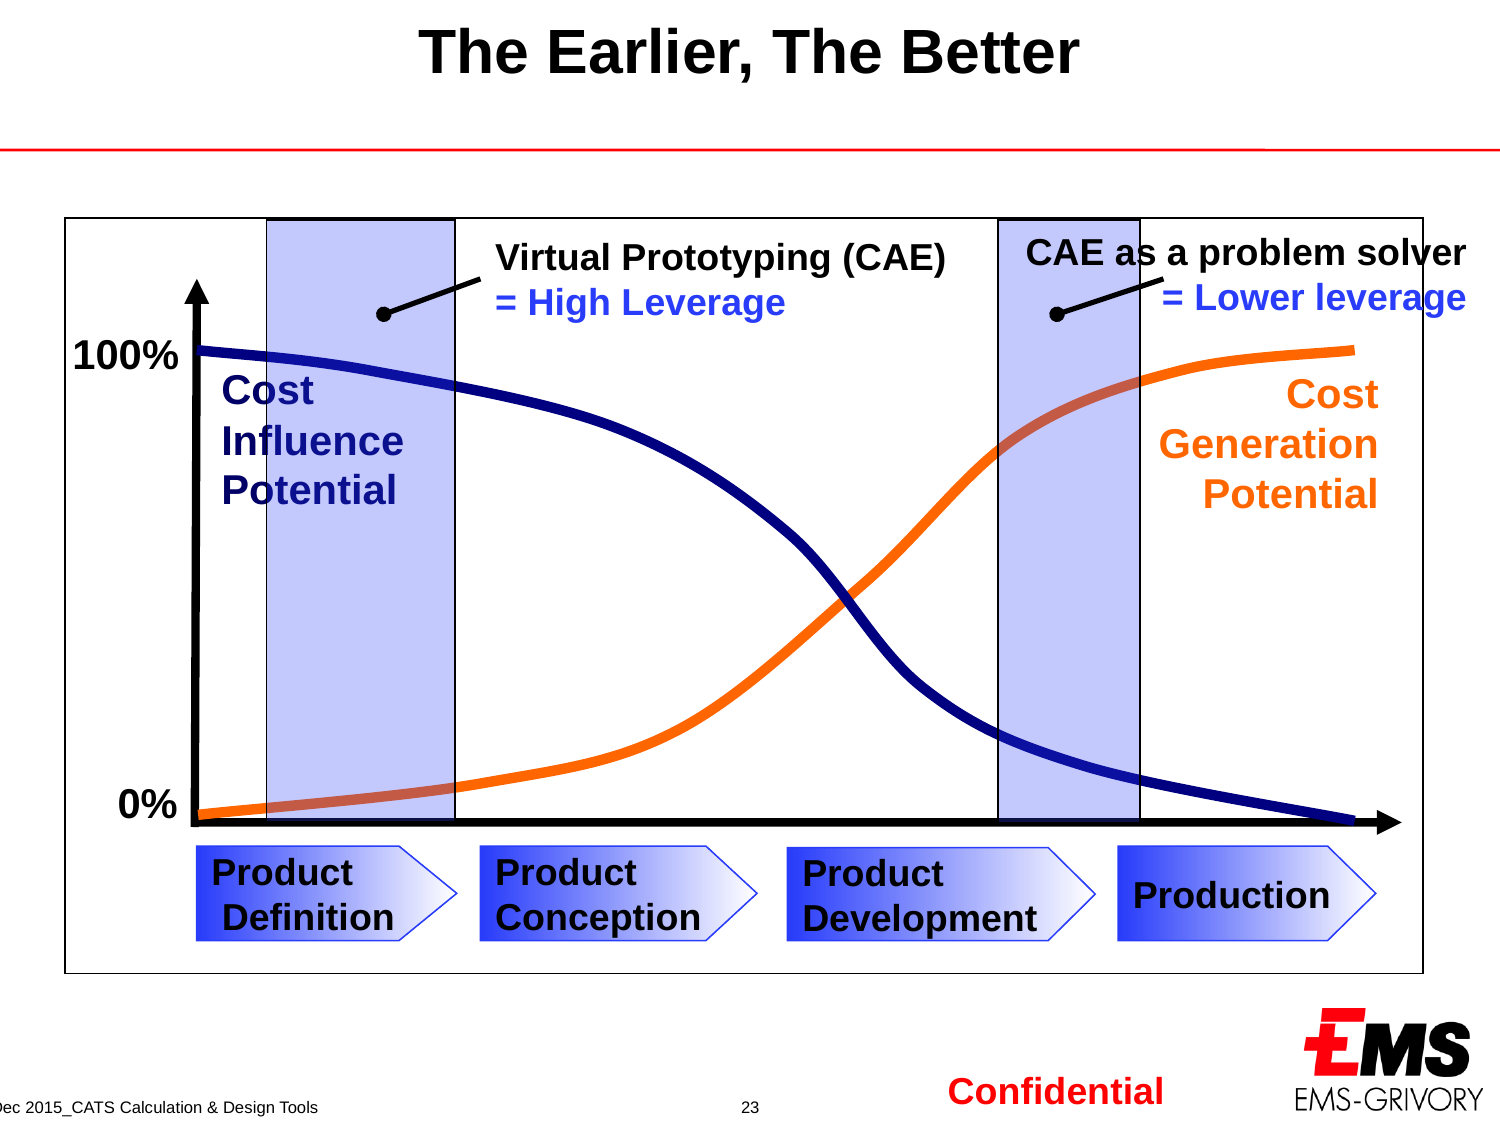

The Earlier, The Better

CAE as a problem solver
= Lower leverage
Virtual Prototyping (CAE) = High Leverage

100%

Cost
Influence Potential
Cost
Generation Potential
0%

Product
 Definition
Product Conception
Production
Product Development